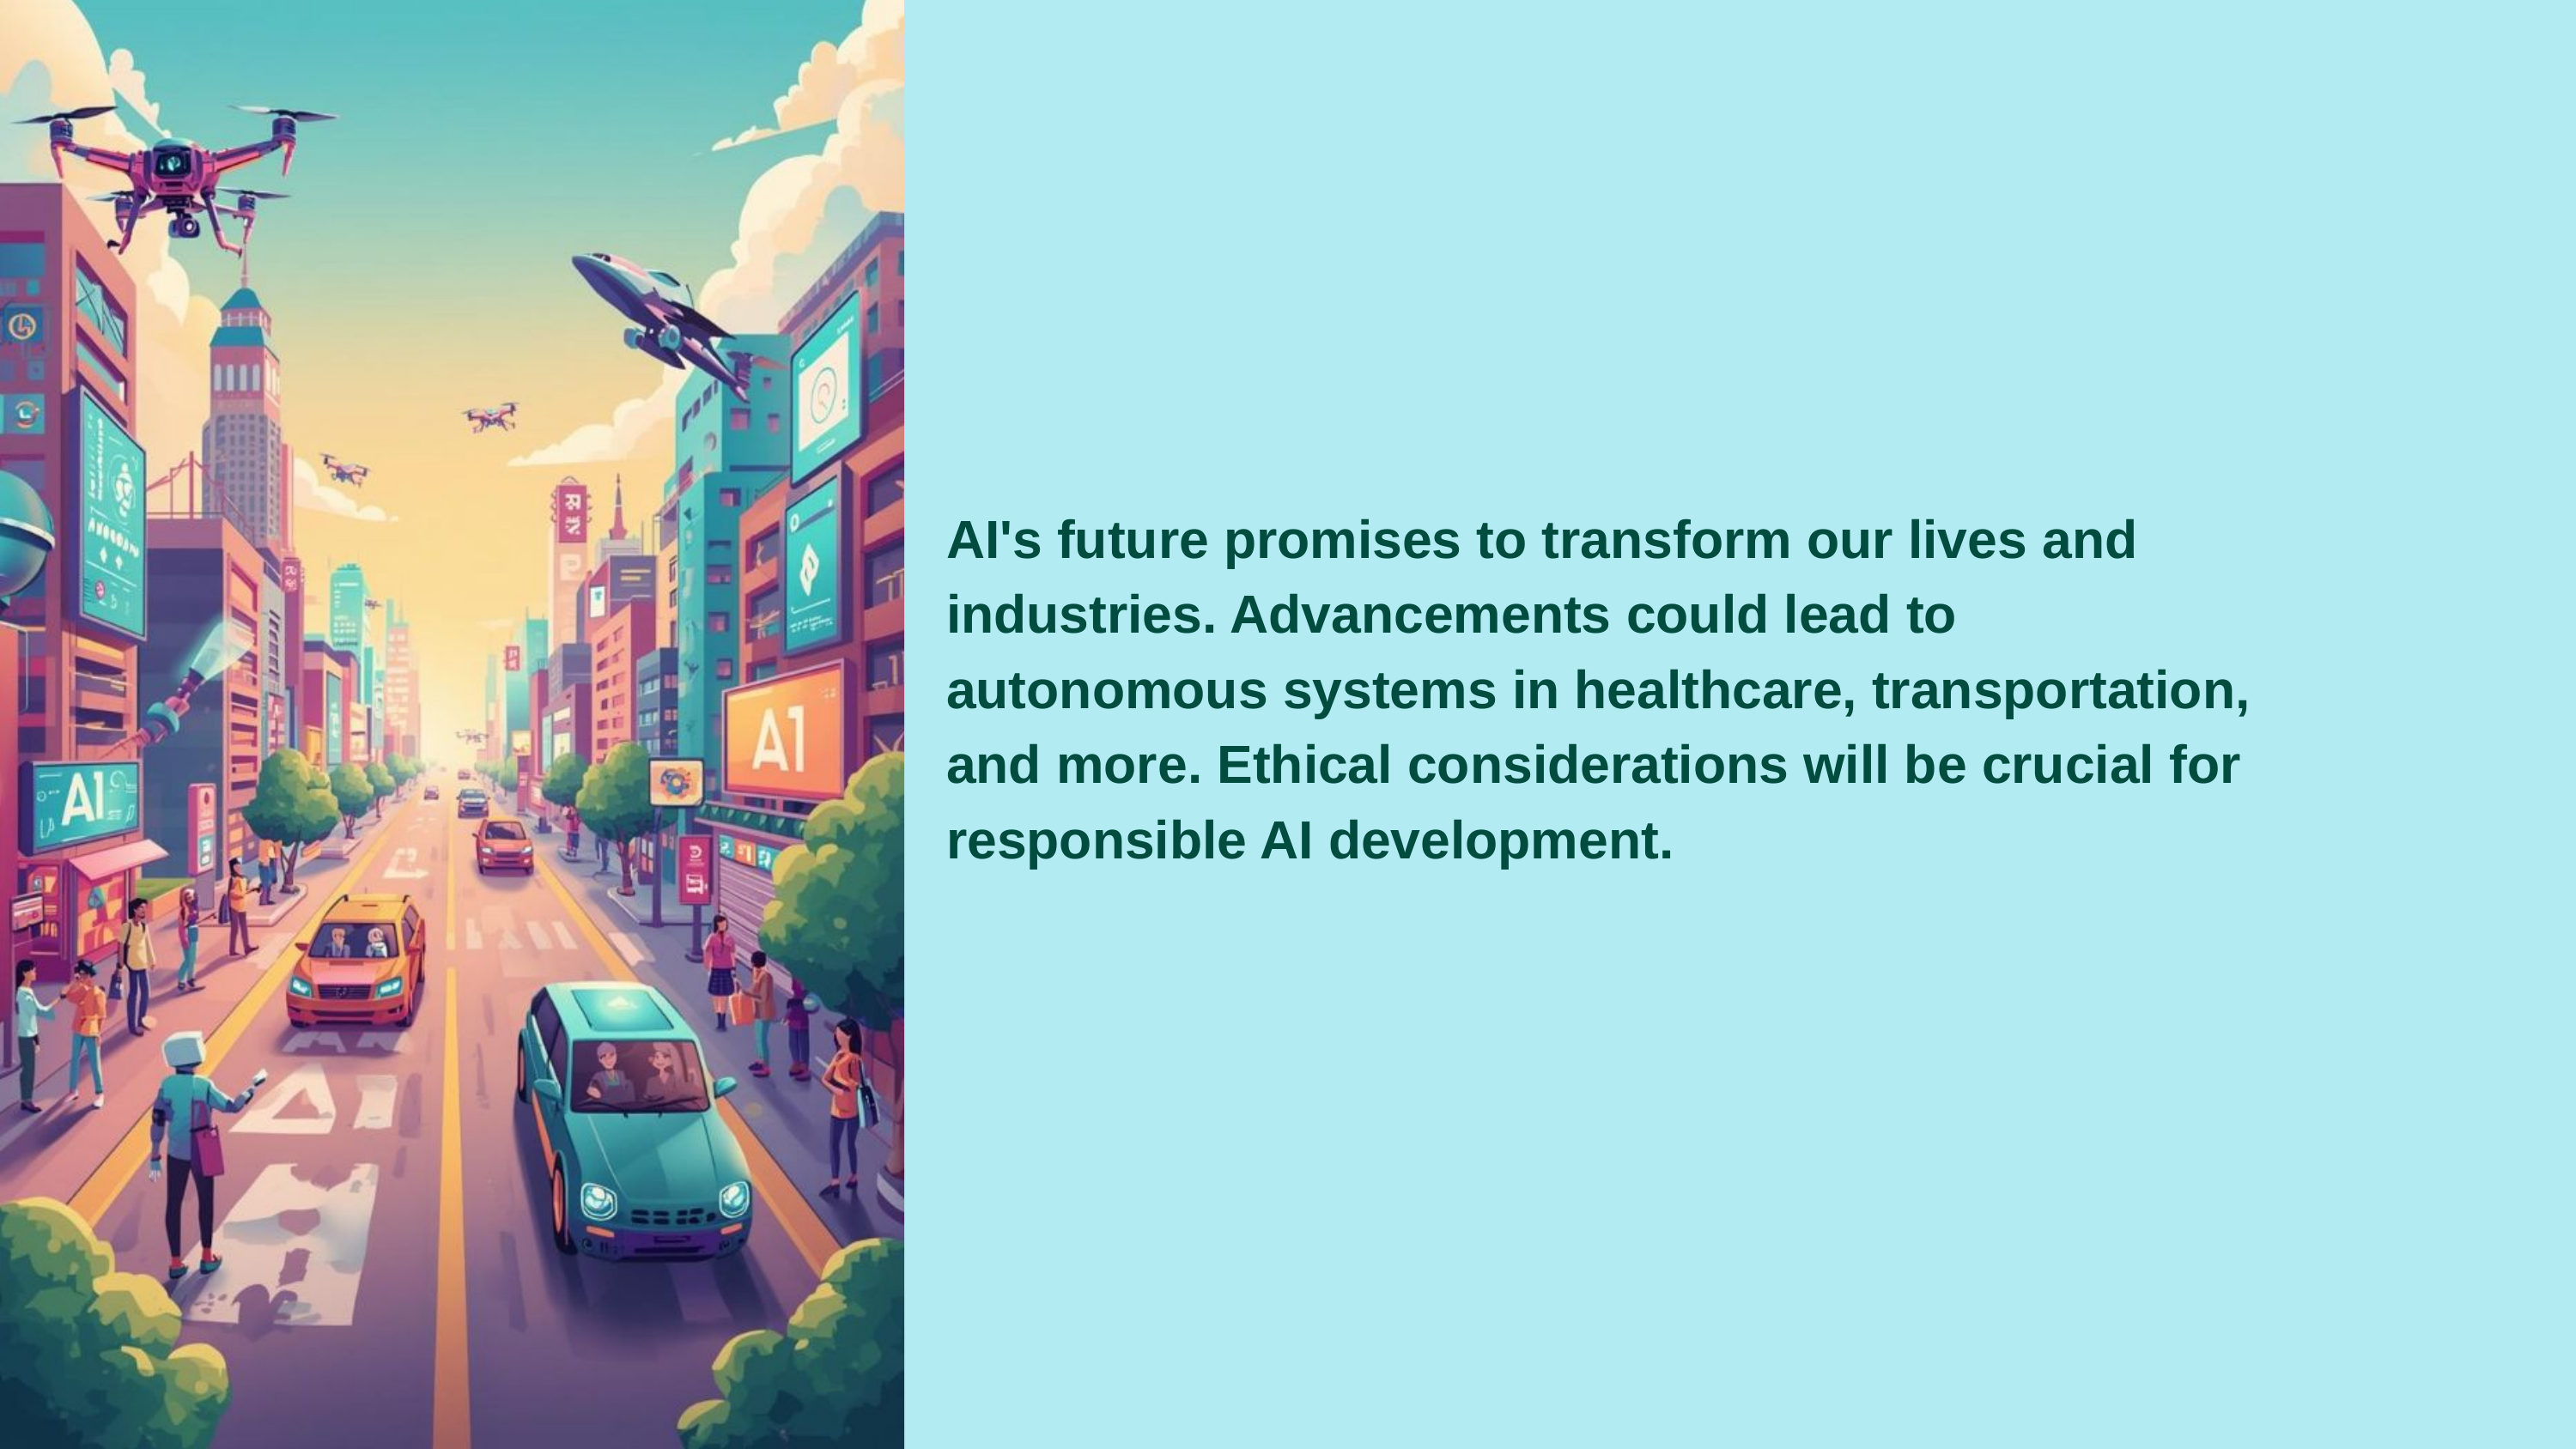

AI's future promises to transform our lives and industries. Advancements could lead to autonomous systems in healthcare, transportation, and more. Ethical considerations will be crucial for responsible AI development.